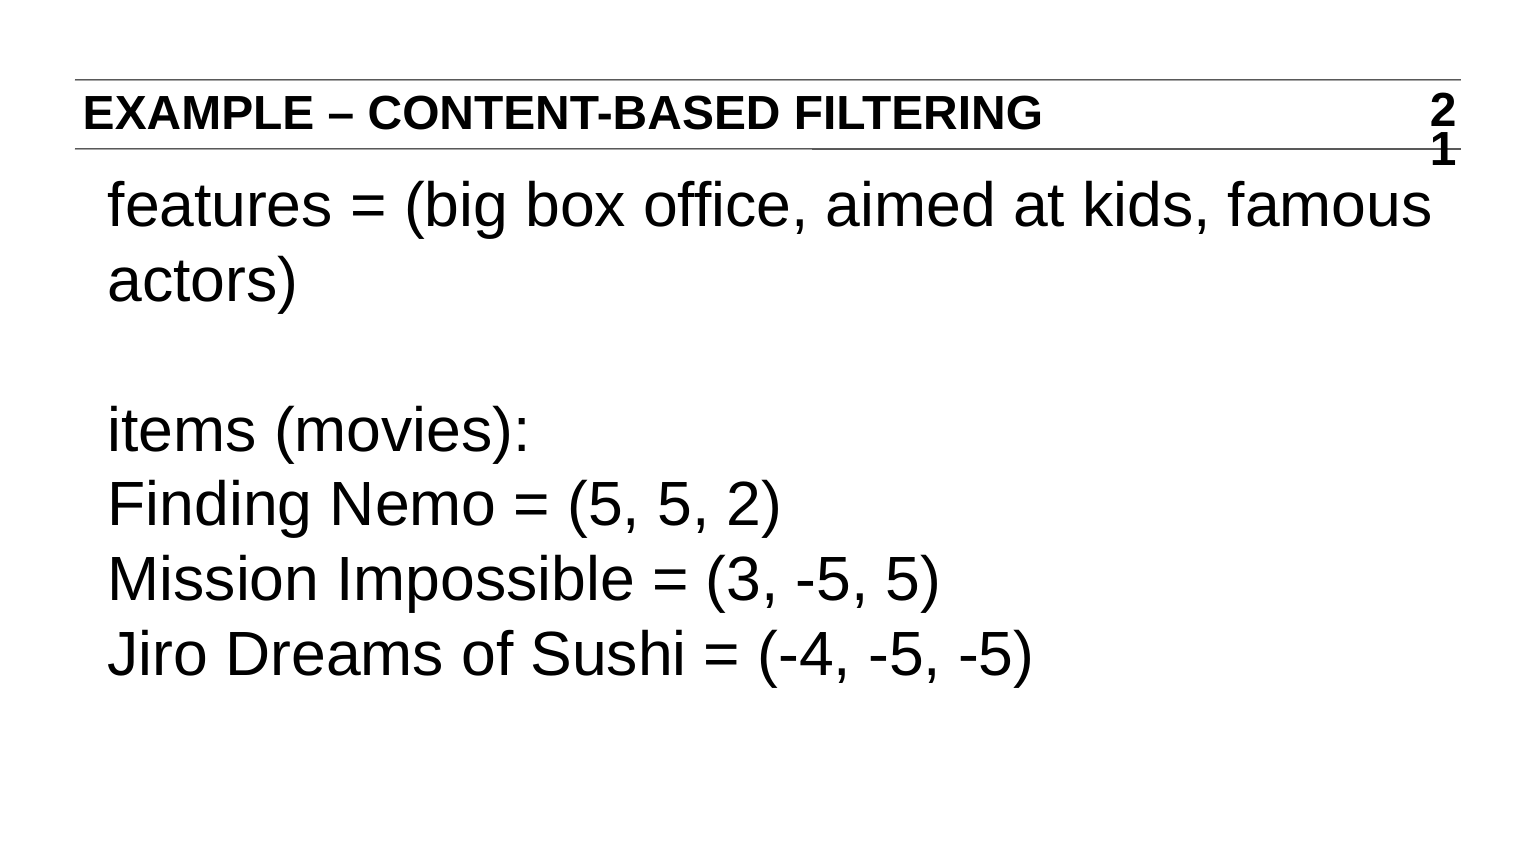

Example – content-based filtering
21
features = (big box office, aimed at kids, famous actors)

items (movies):
Finding Nemo = (5, 5, 2)
Mission Impossible = (3, -5, 5)
Jiro Dreams of Sushi = (-4, -5, -5)